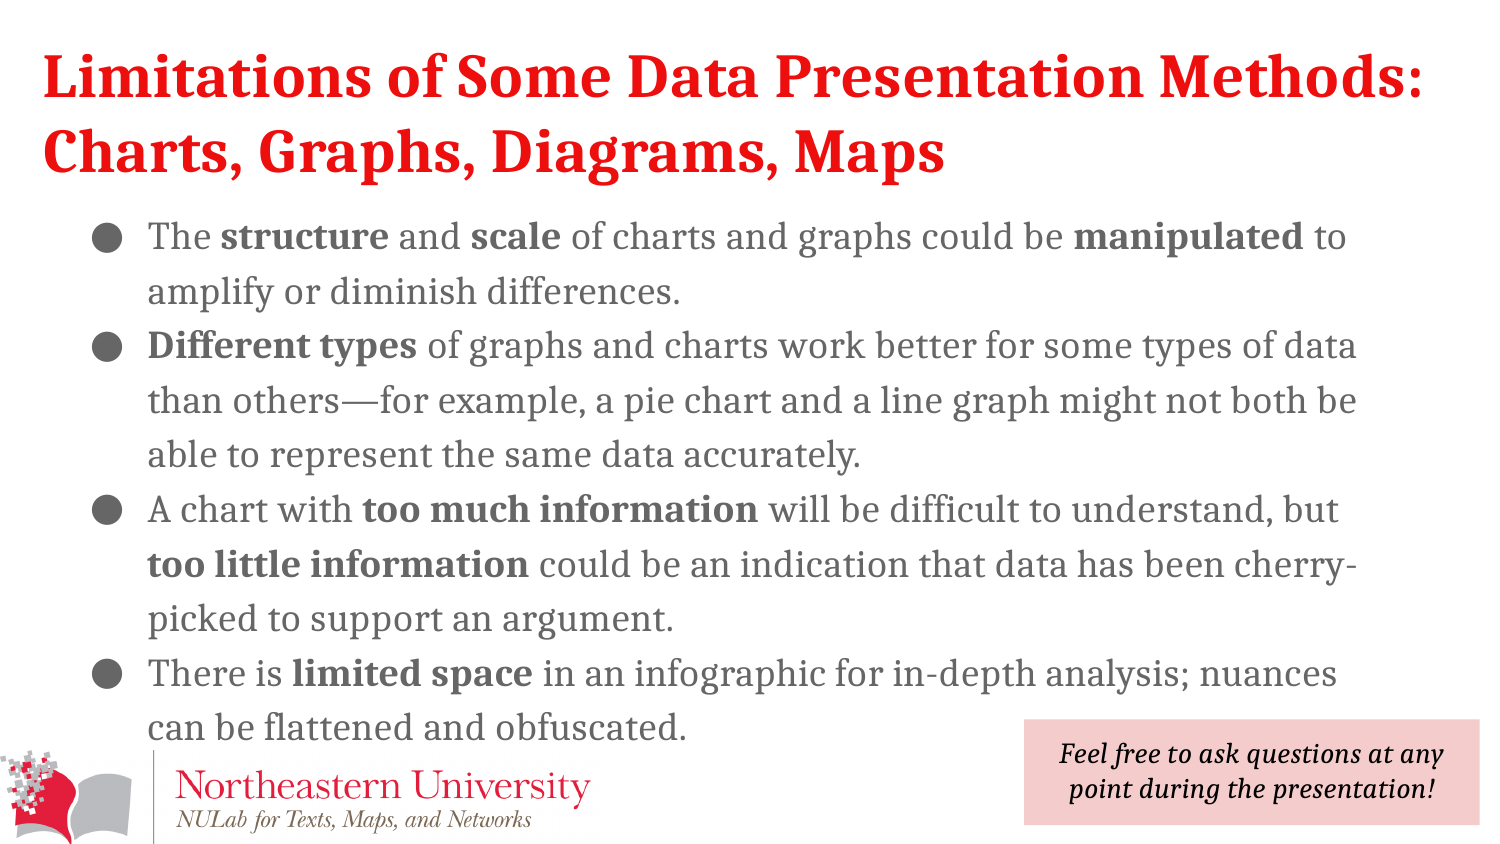

# Limitations of Some Data Presentation Methods: Charts, Graphs, Diagrams, Maps
The structure and scale of charts and graphs could be manipulated to amplify or diminish differences.
Different types of graphs and charts work better for some types of data than others—for example, a pie chart and a line graph might not both be able to represent the same data accurately.
A chart with too much information will be difficult to understand, but too little information could be an indication that data has been cherry-picked to support an argument.
There is limited space in an infographic for in-depth analysis; nuances can be flattened and obfuscated.

Feel free to ask questions at any point during the presentation!